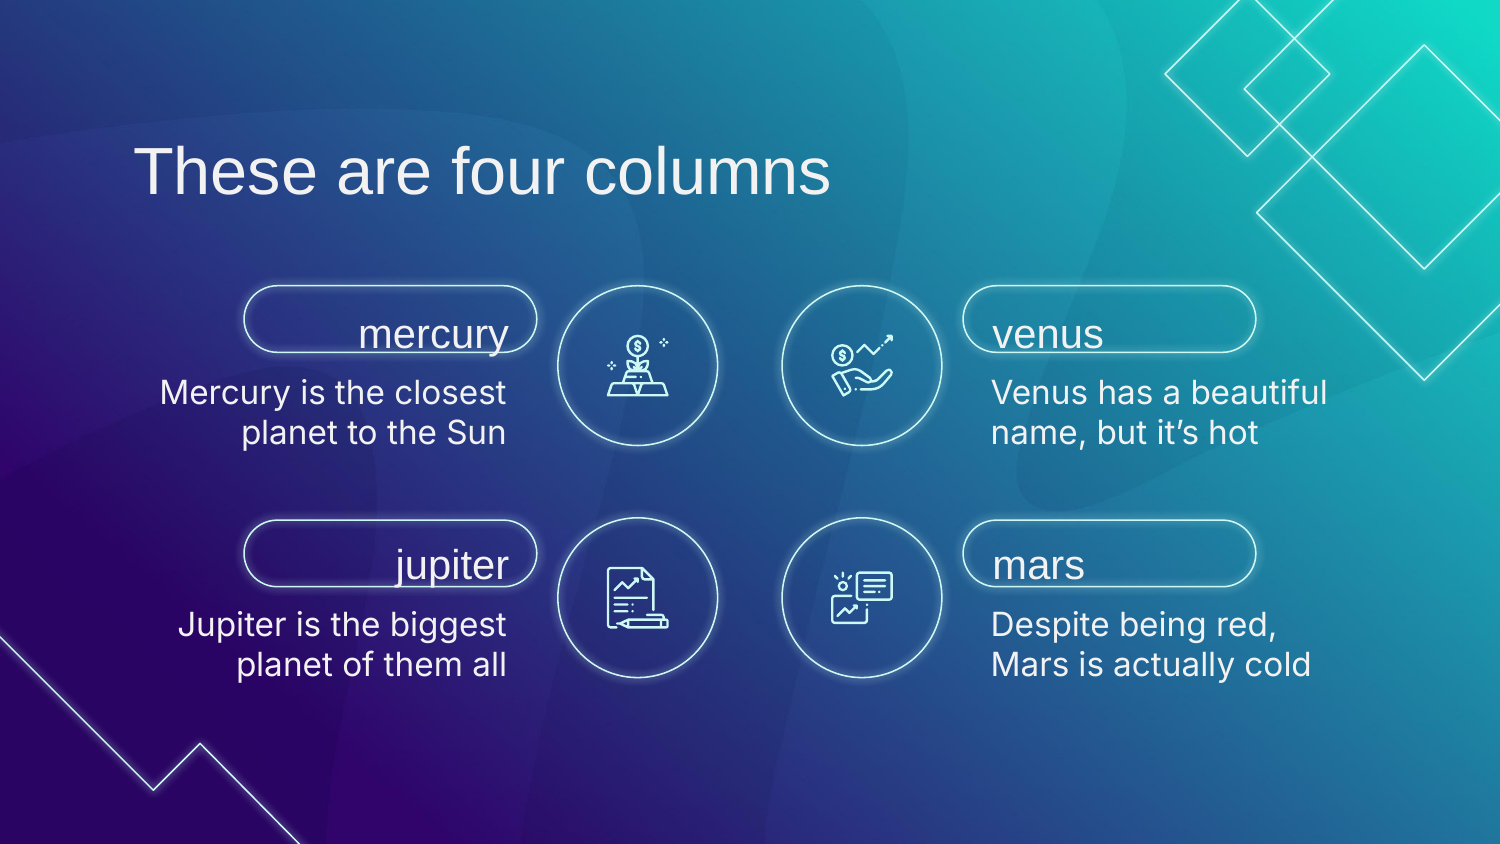

# These are four columns

mercury
venus

Mercury is the closest planet to the Sun
Venus has a beautiful name, but it’s hot
jupiter
mars

Jupiter is the biggest planet of them all
Despite being red, Mars is actually cold